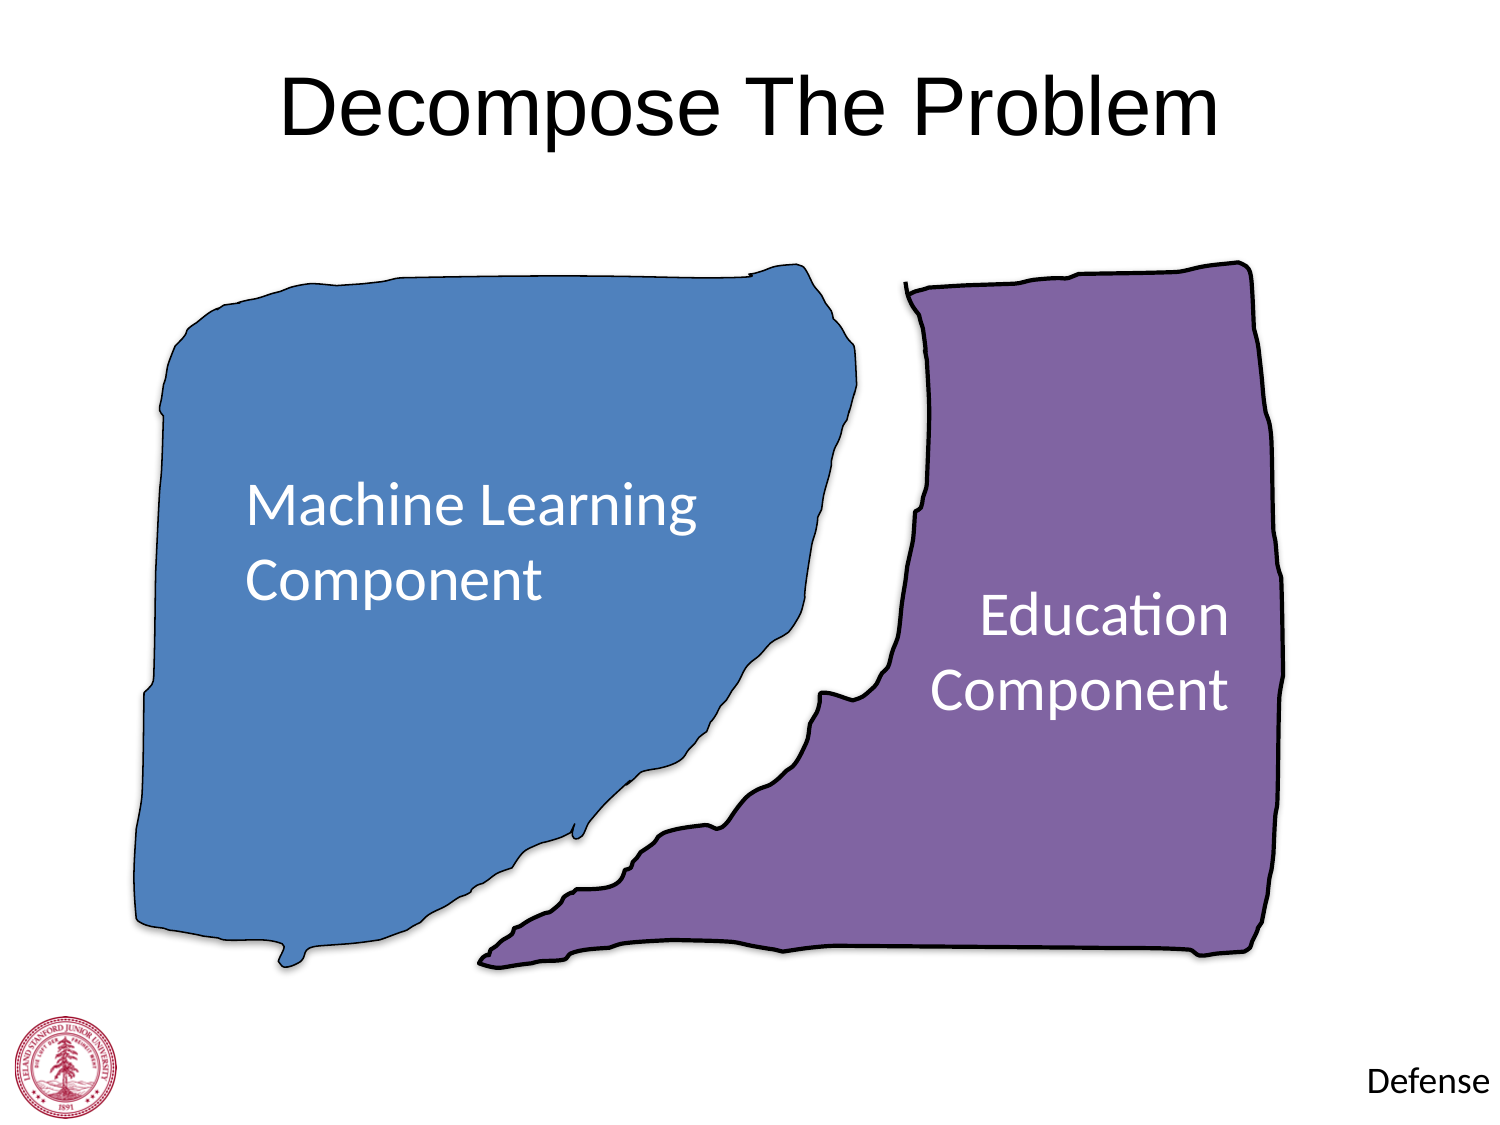

# Decompose The Problem

Machine Learning
Component
Education
Component